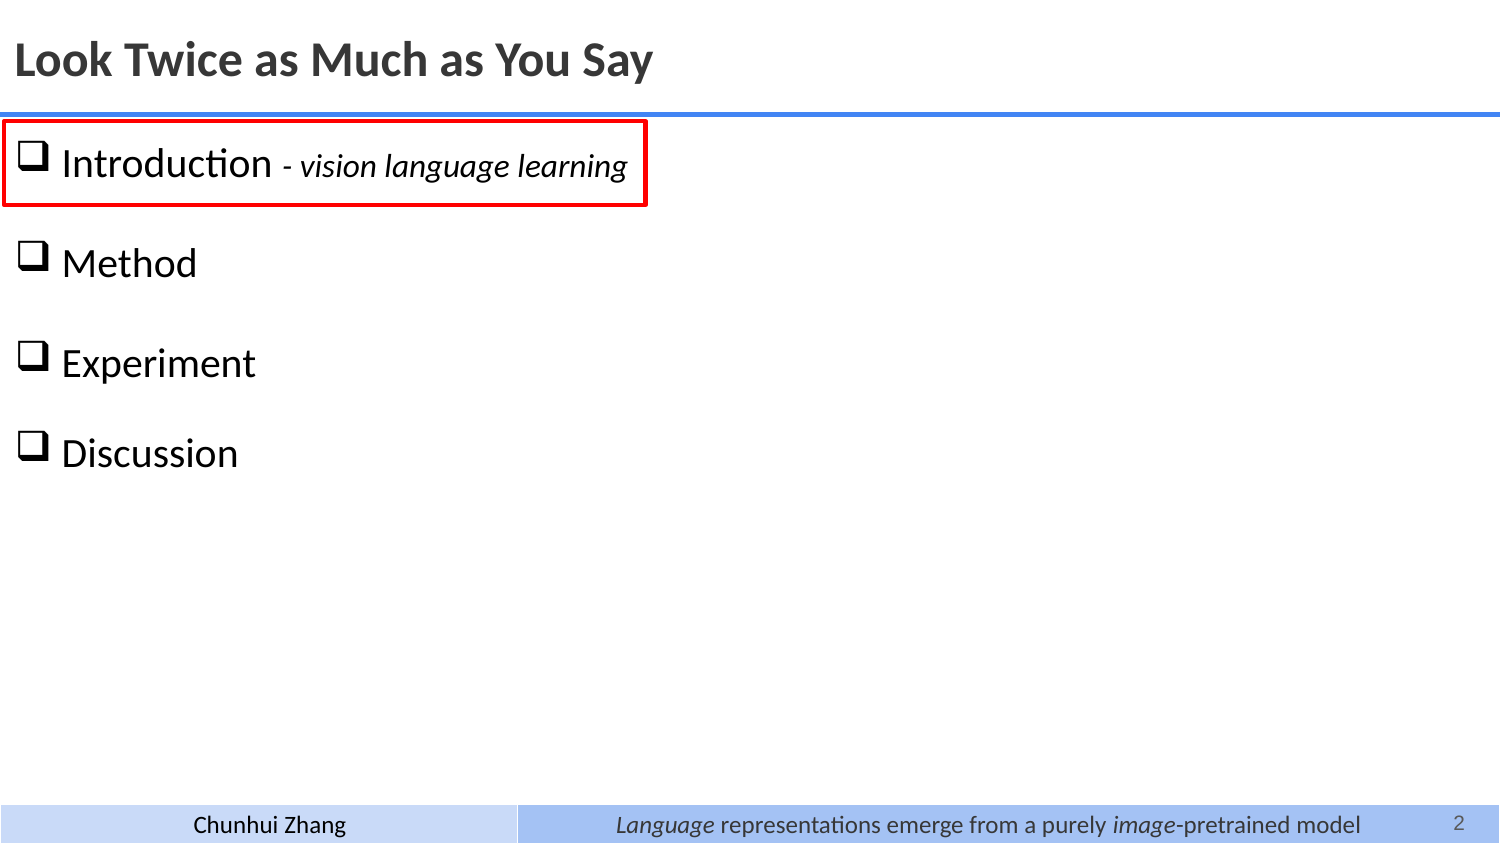

Introduction
# Look Twice as Much as You Say

Introduction - vision language learning

Method

Experiment

Discussion
2
Chunhui Zhang
Language representations emerge from a purely image-pretrained model